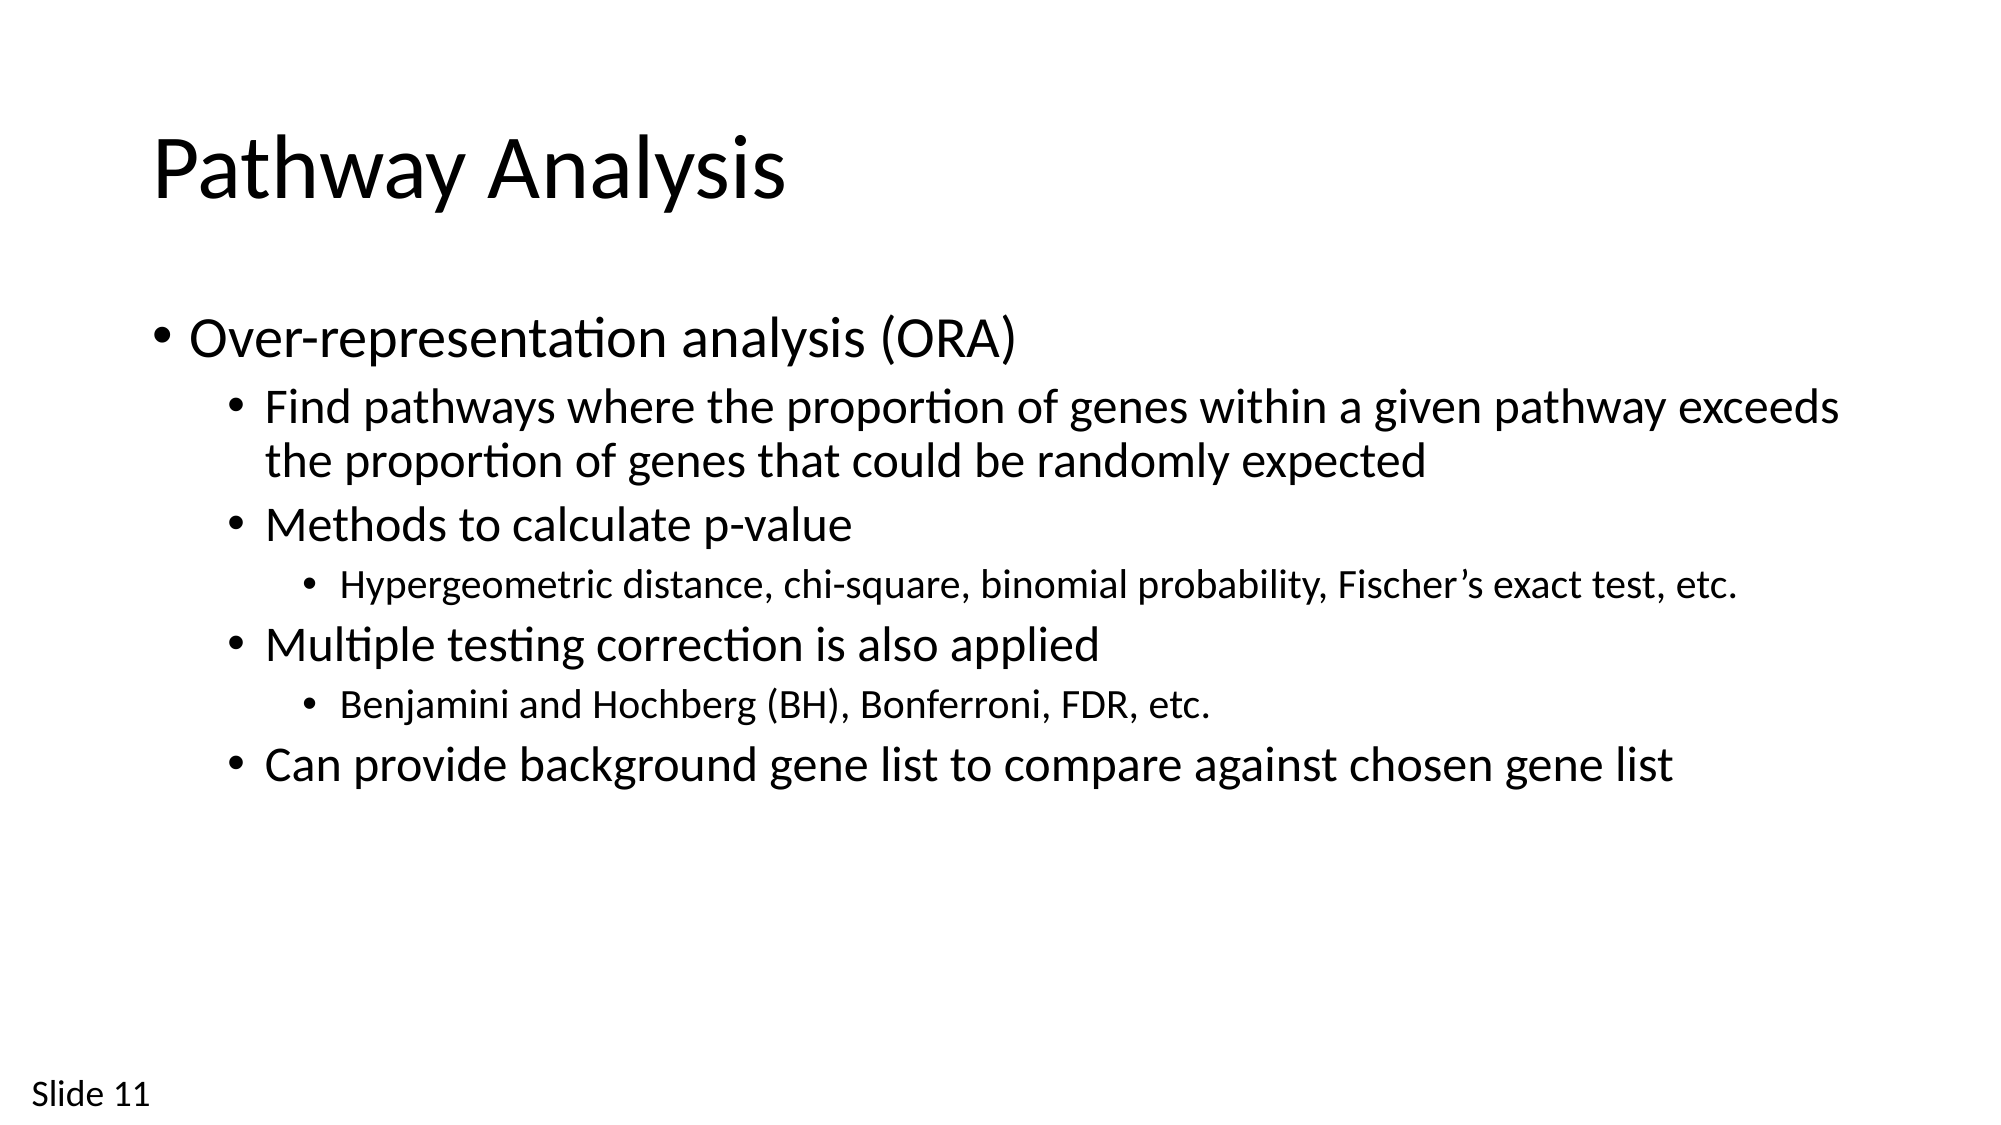

# Pathway Analysis
Over-representation analysis (ORA)
Find pathways where the proportion of genes within a given pathway exceeds the proportion of genes that could be randomly expected
Methods to calculate p-value
Hypergeometric distance, chi-square, binomial probability, Fischer’s exact test, etc.
Multiple testing correction is also applied
Benjamini and Hochberg (BH), Bonferroni, FDR, etc.
Can provide background gene list to compare against chosen gene list
Slide 11